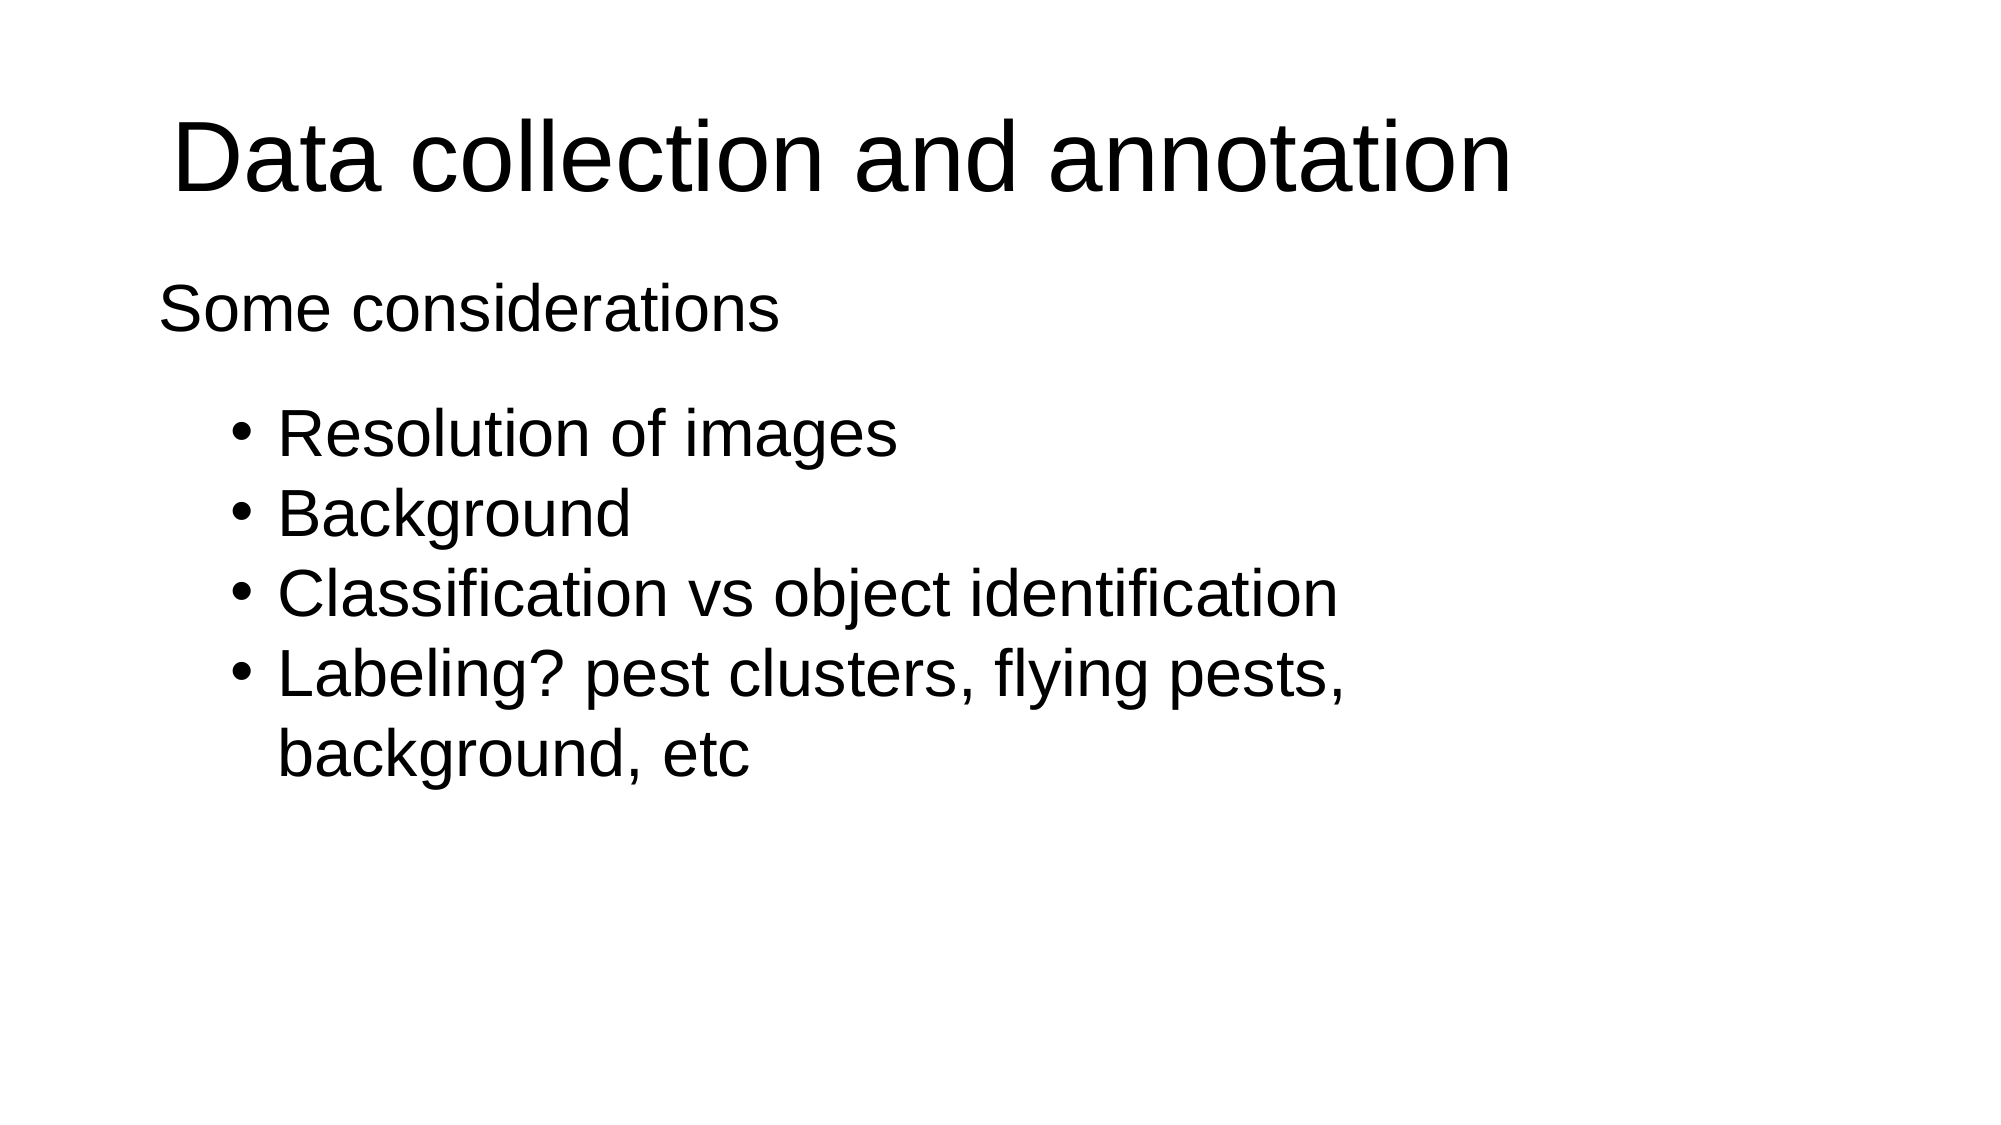

Data collection and annotation
Some considerations
Resolution of images
Background
Classification vs object identification
Labeling? pest clusters, flying pests, background, etc